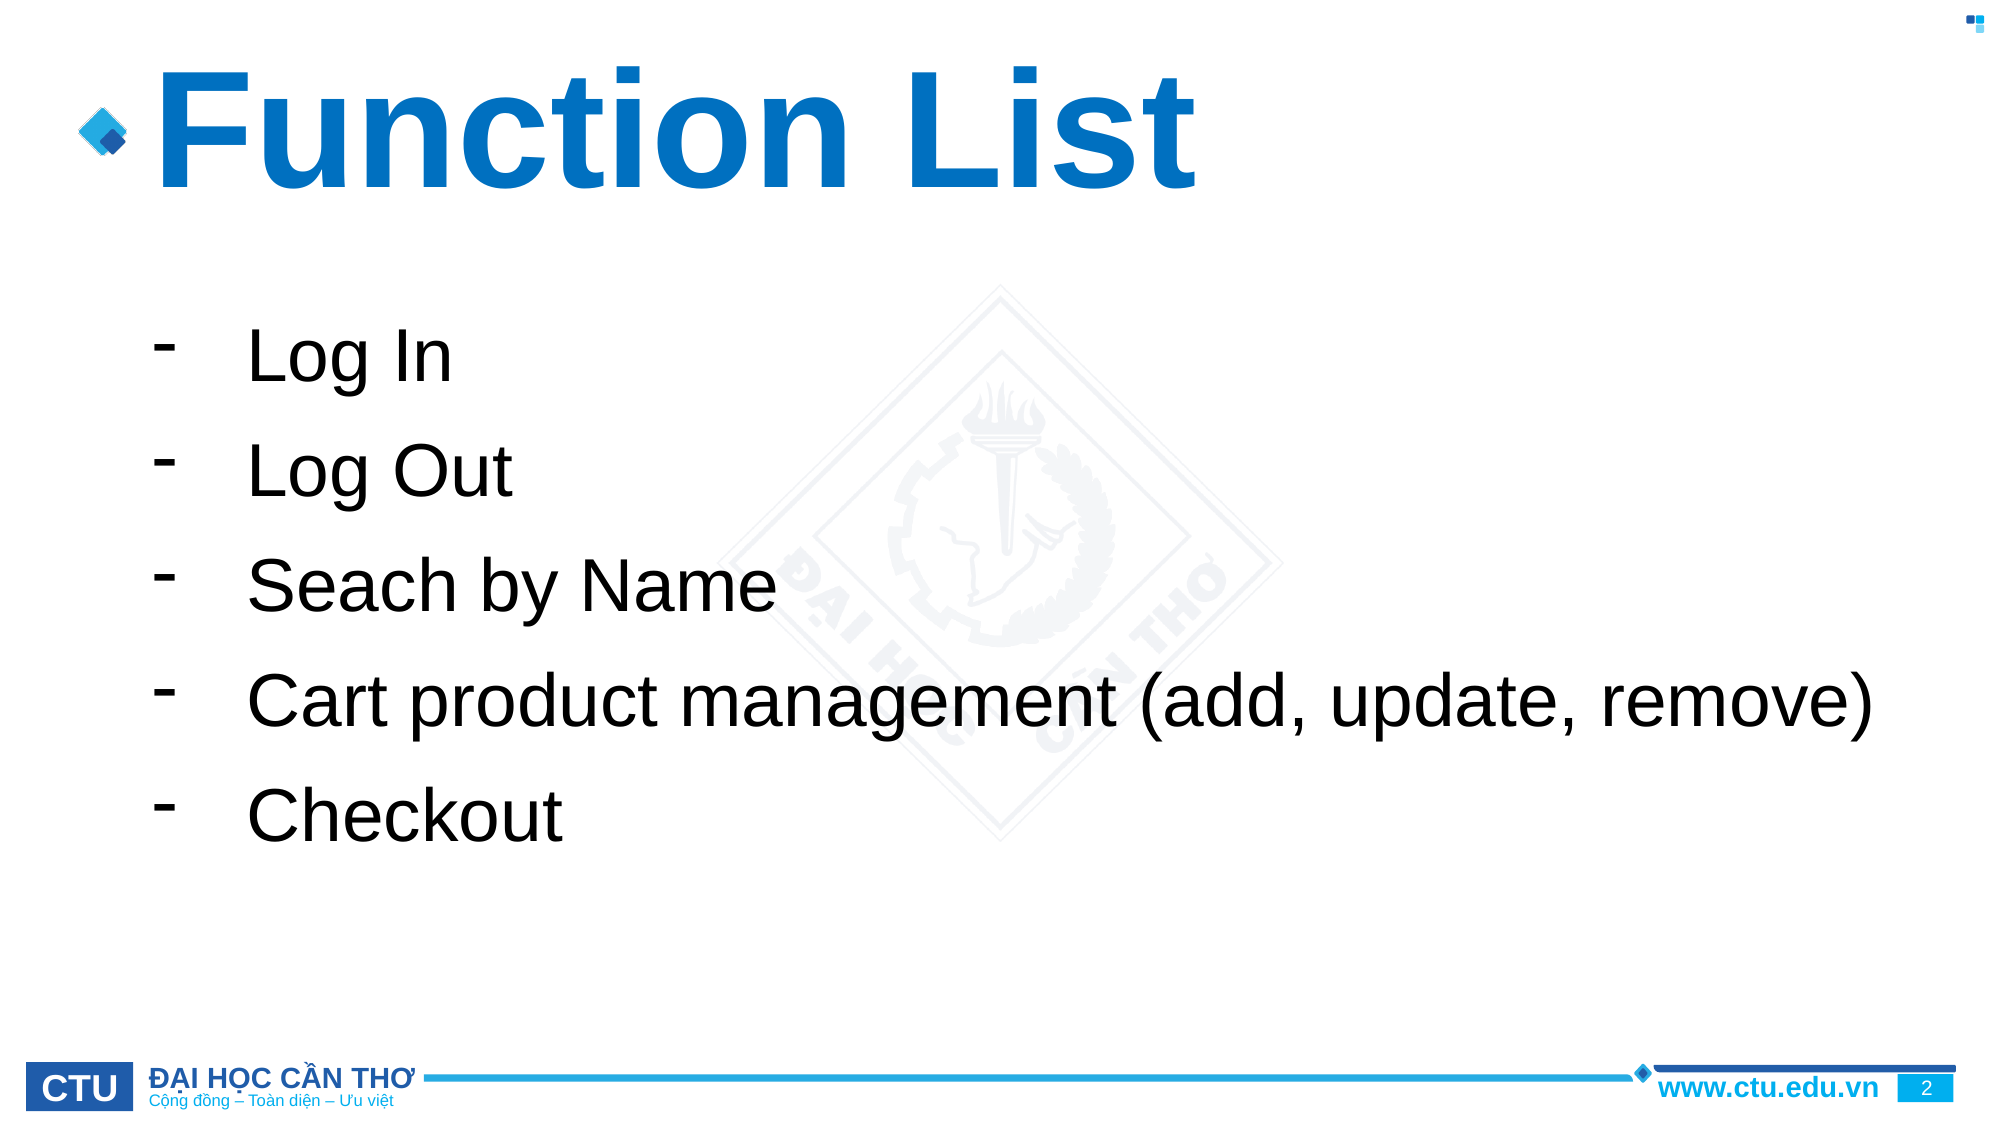

# Function List
Log In
Log Out
Seach by Name
Cart product management (add, update, remove)
Checkout